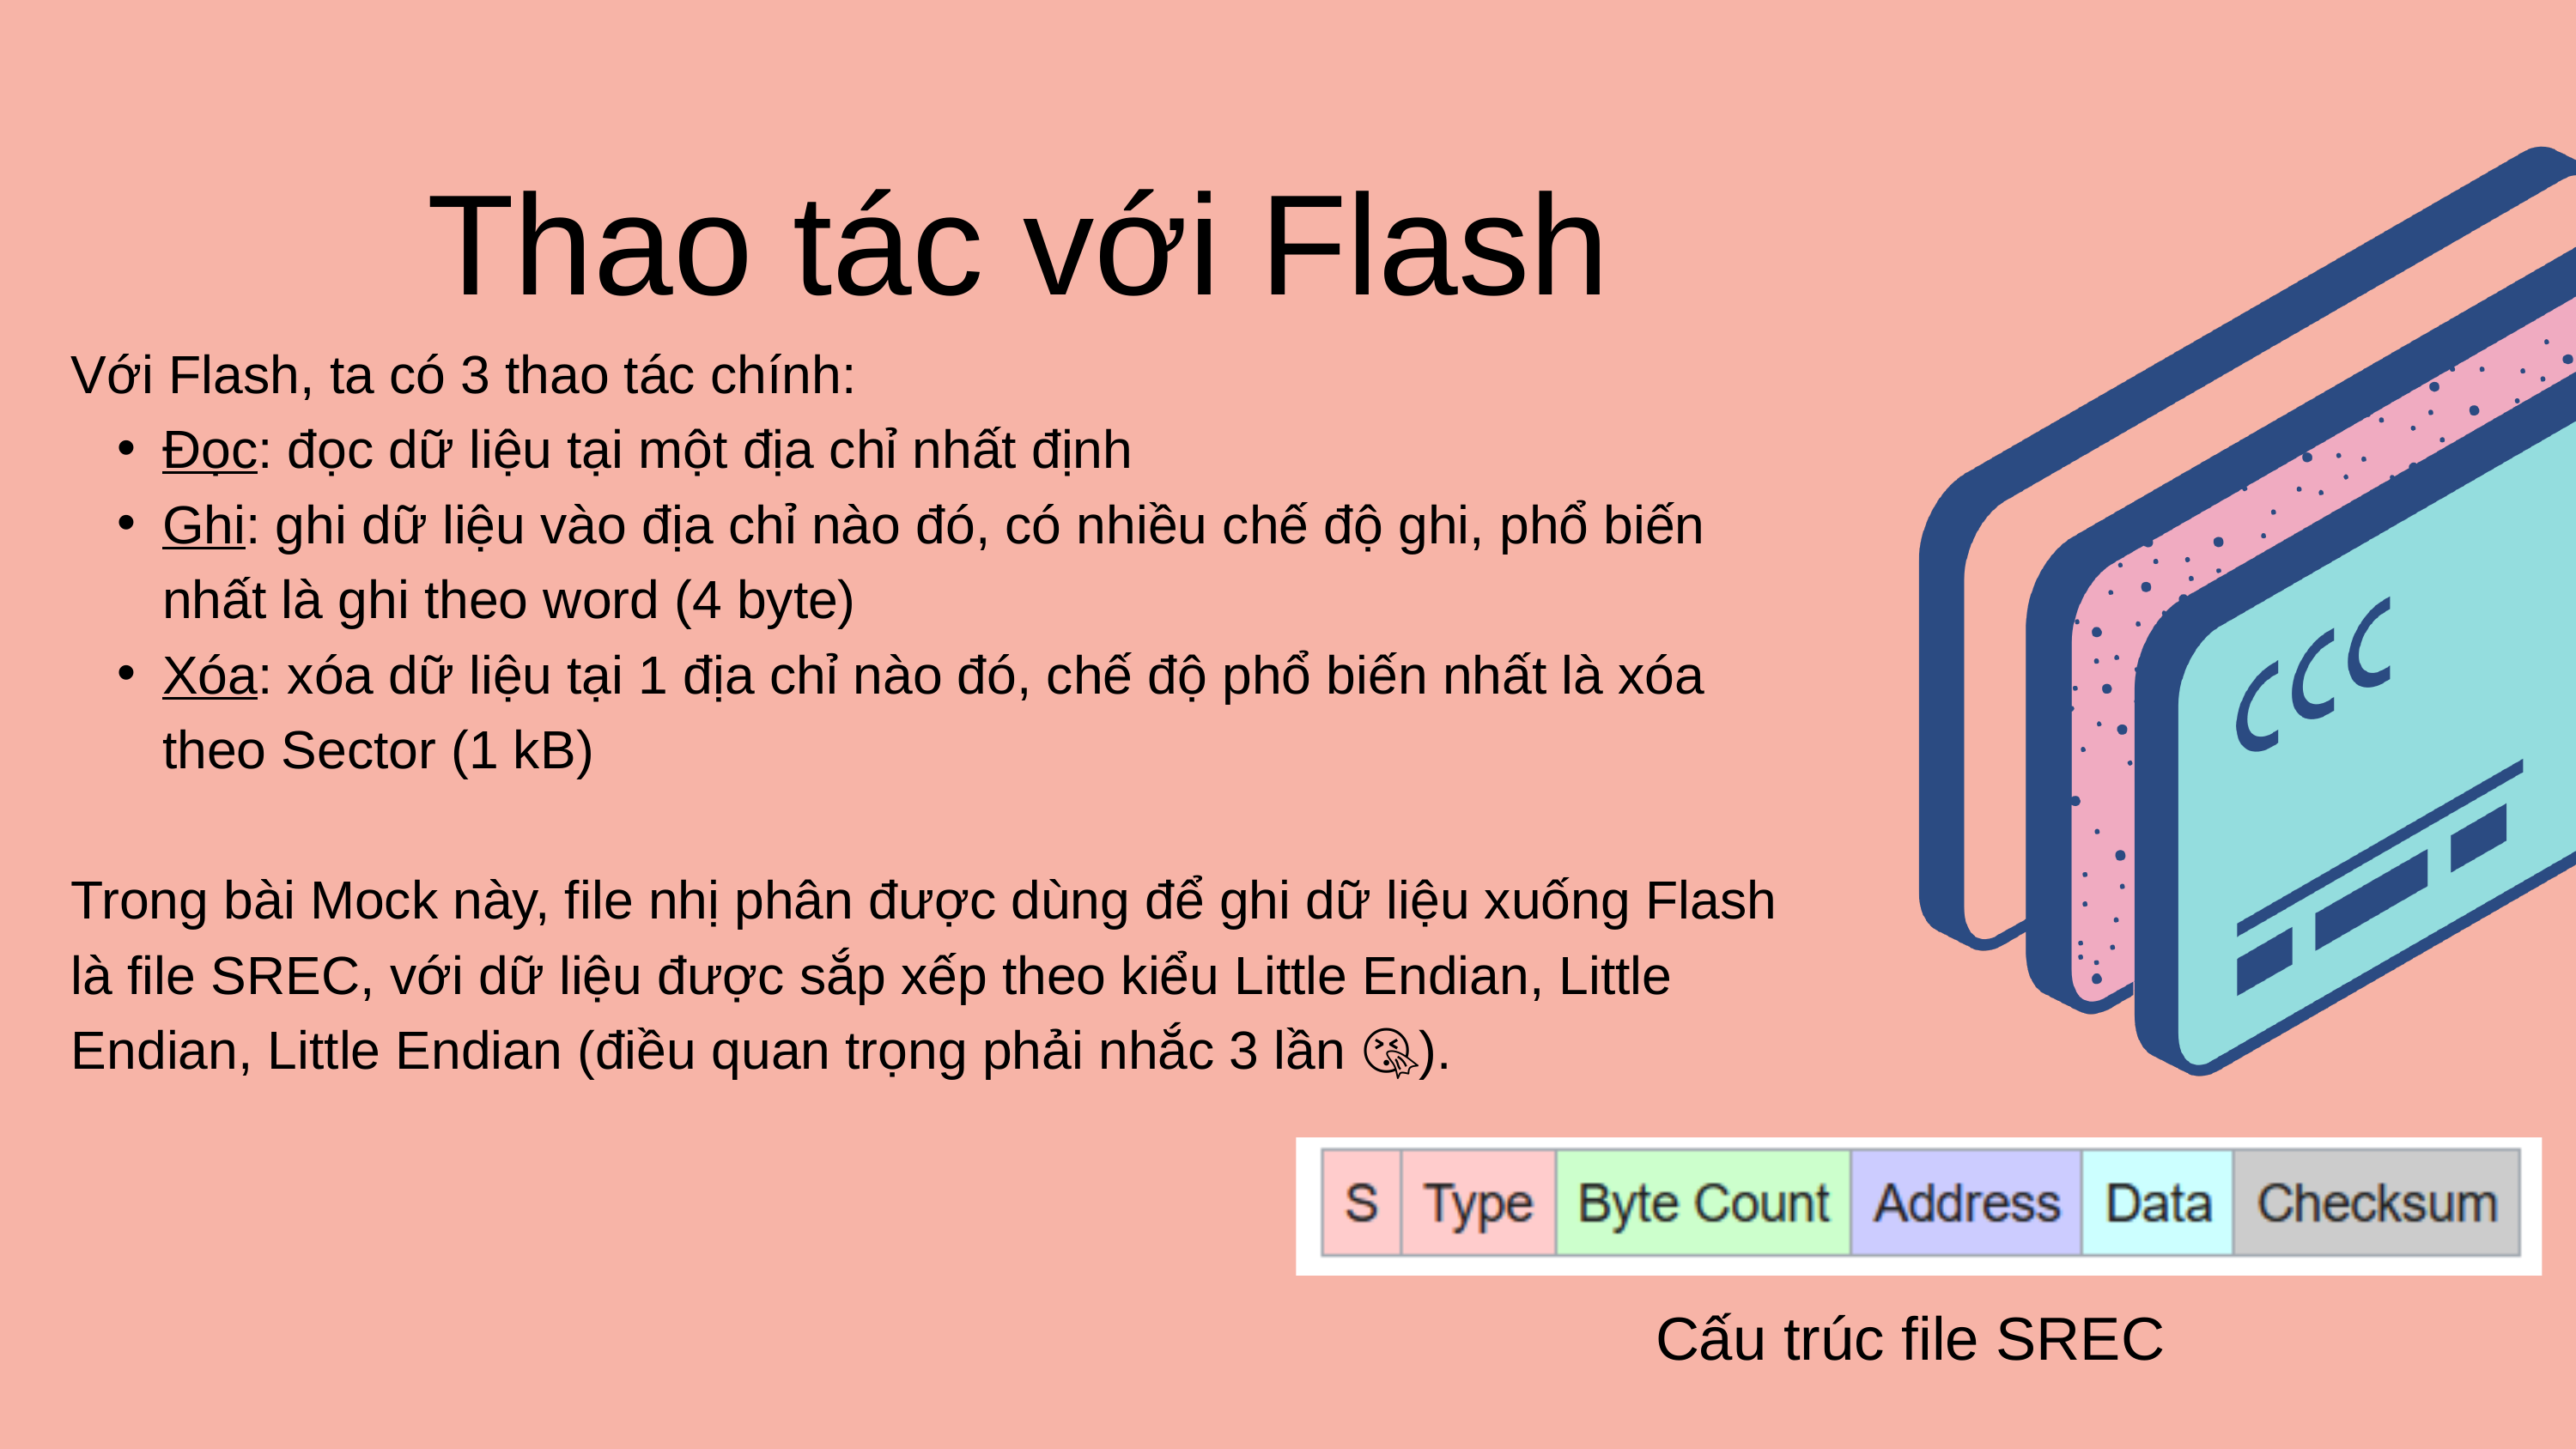

Thao tác với Flash

Với Flash, ta có 3 thao tác chính:
Đọc: đọc dữ liệu tại một địa chỉ nhất định
Ghi: ghi dữ liệu vào địa chỉ nào đó, có nhiều chế độ ghi, phổ biến nhất là ghi theo word (4 byte)
Xóa: xóa dữ liệu tại 1 địa chỉ nào đó, chế độ phổ biến nhất là xóa theo Sector (1 kB)

Trong bài Mock này, file nhị phân được dùng để ghi dữ liệu xuống Flash là file SREC, với dữ liệu được sắp xếp theo kiểu Little Endian, Little Endian, Little Endian (điều quan trọng phải nhắc 3 lần 🤧).

Cấu trúc file SREC